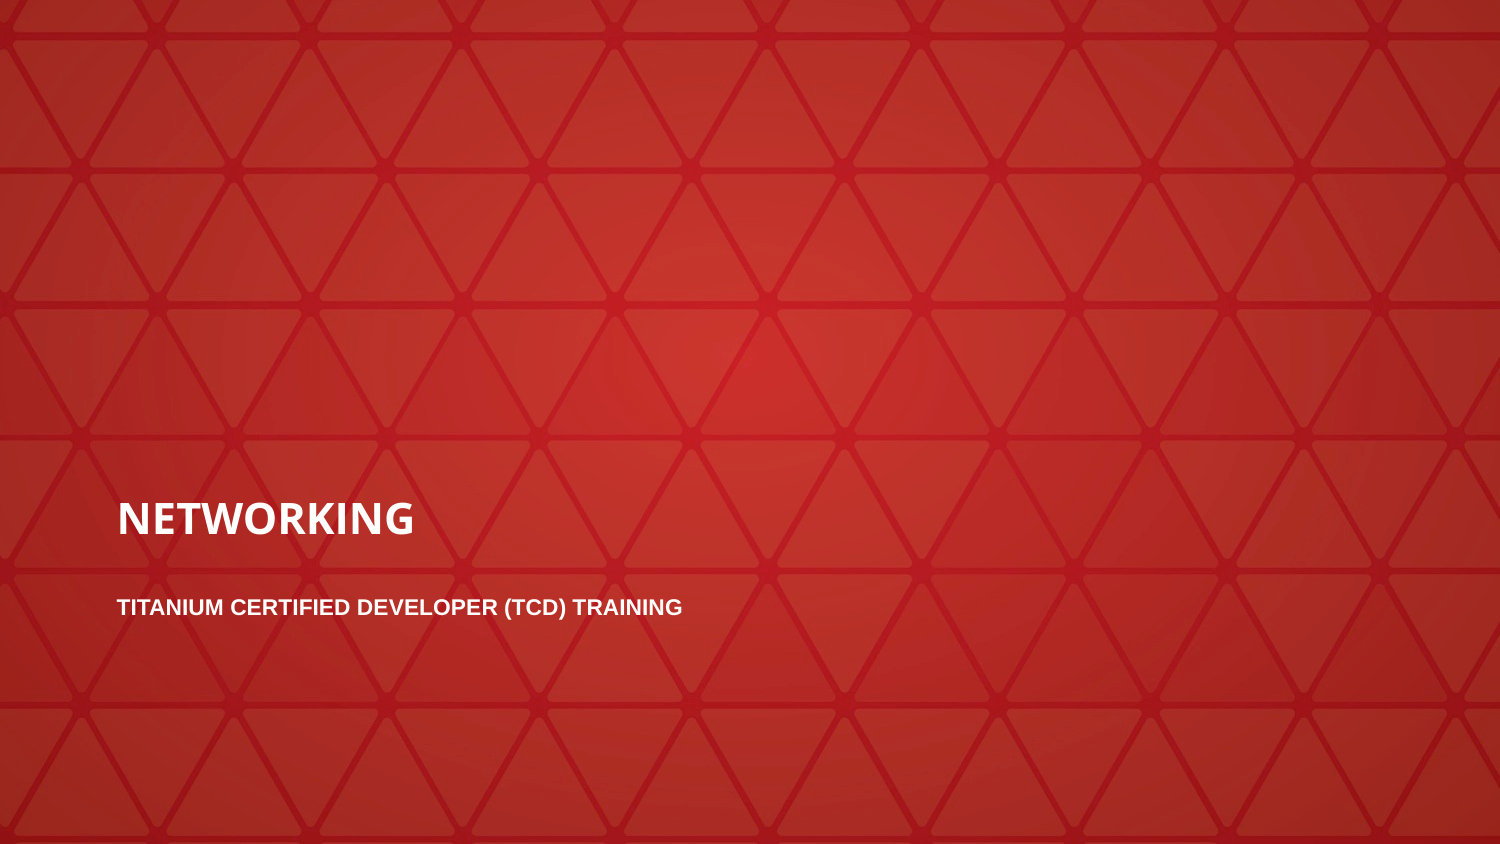

# Networking
Titanium Certified DevelopER (TCD) Training